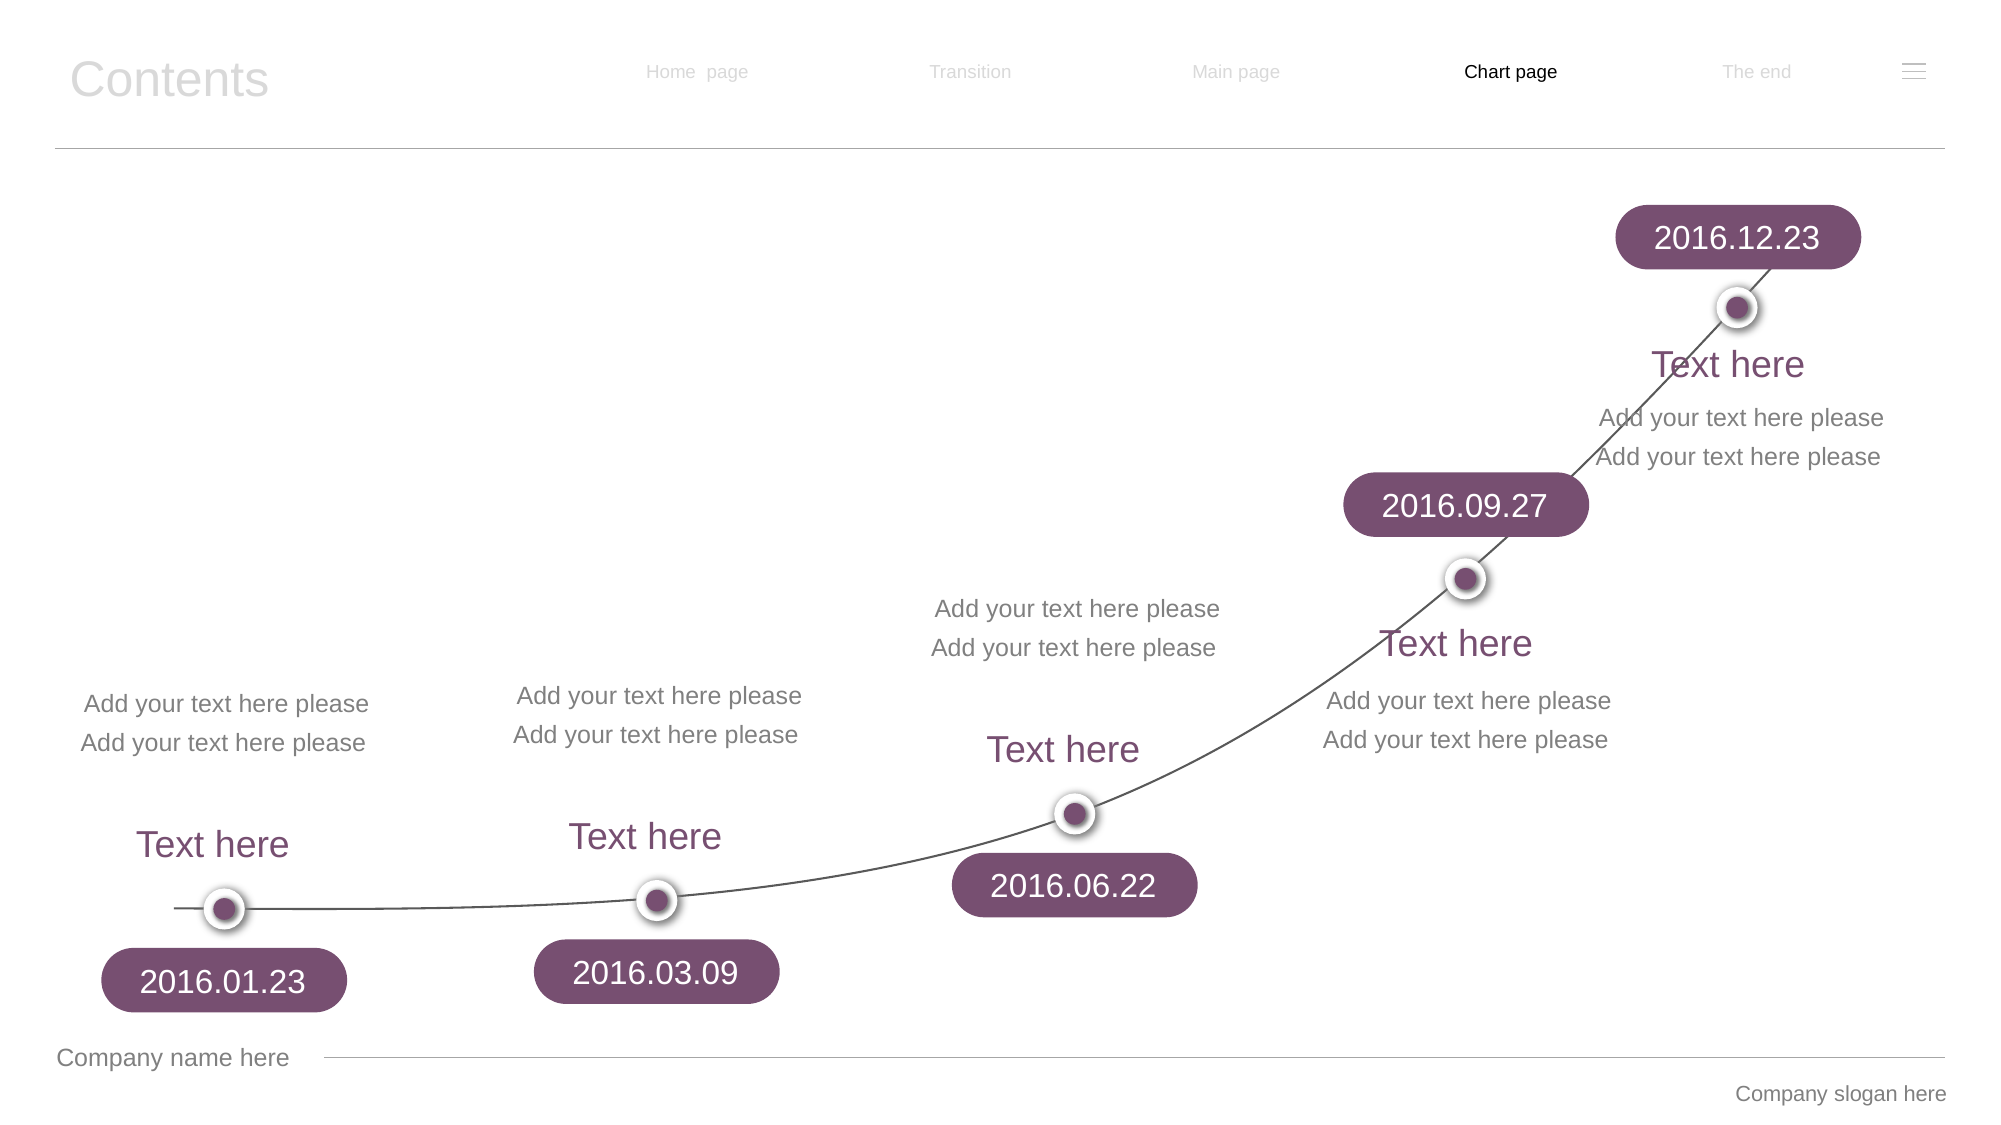

Contents
Home  page
Transition
Main page
Chart page
The end

2016.12.23

Text here
 Add your text here please Add your text here please

2016.09.27

 Add your text here please Add your text here please
Text here
 Add your text here please Add your text here please
 Add your text here please Add your text here please
 Add your text here please Add your text here please
Text here

Text here
Text here

2016.06.22

2016.03.09

2016.01.23
Company name here
Company slogan here